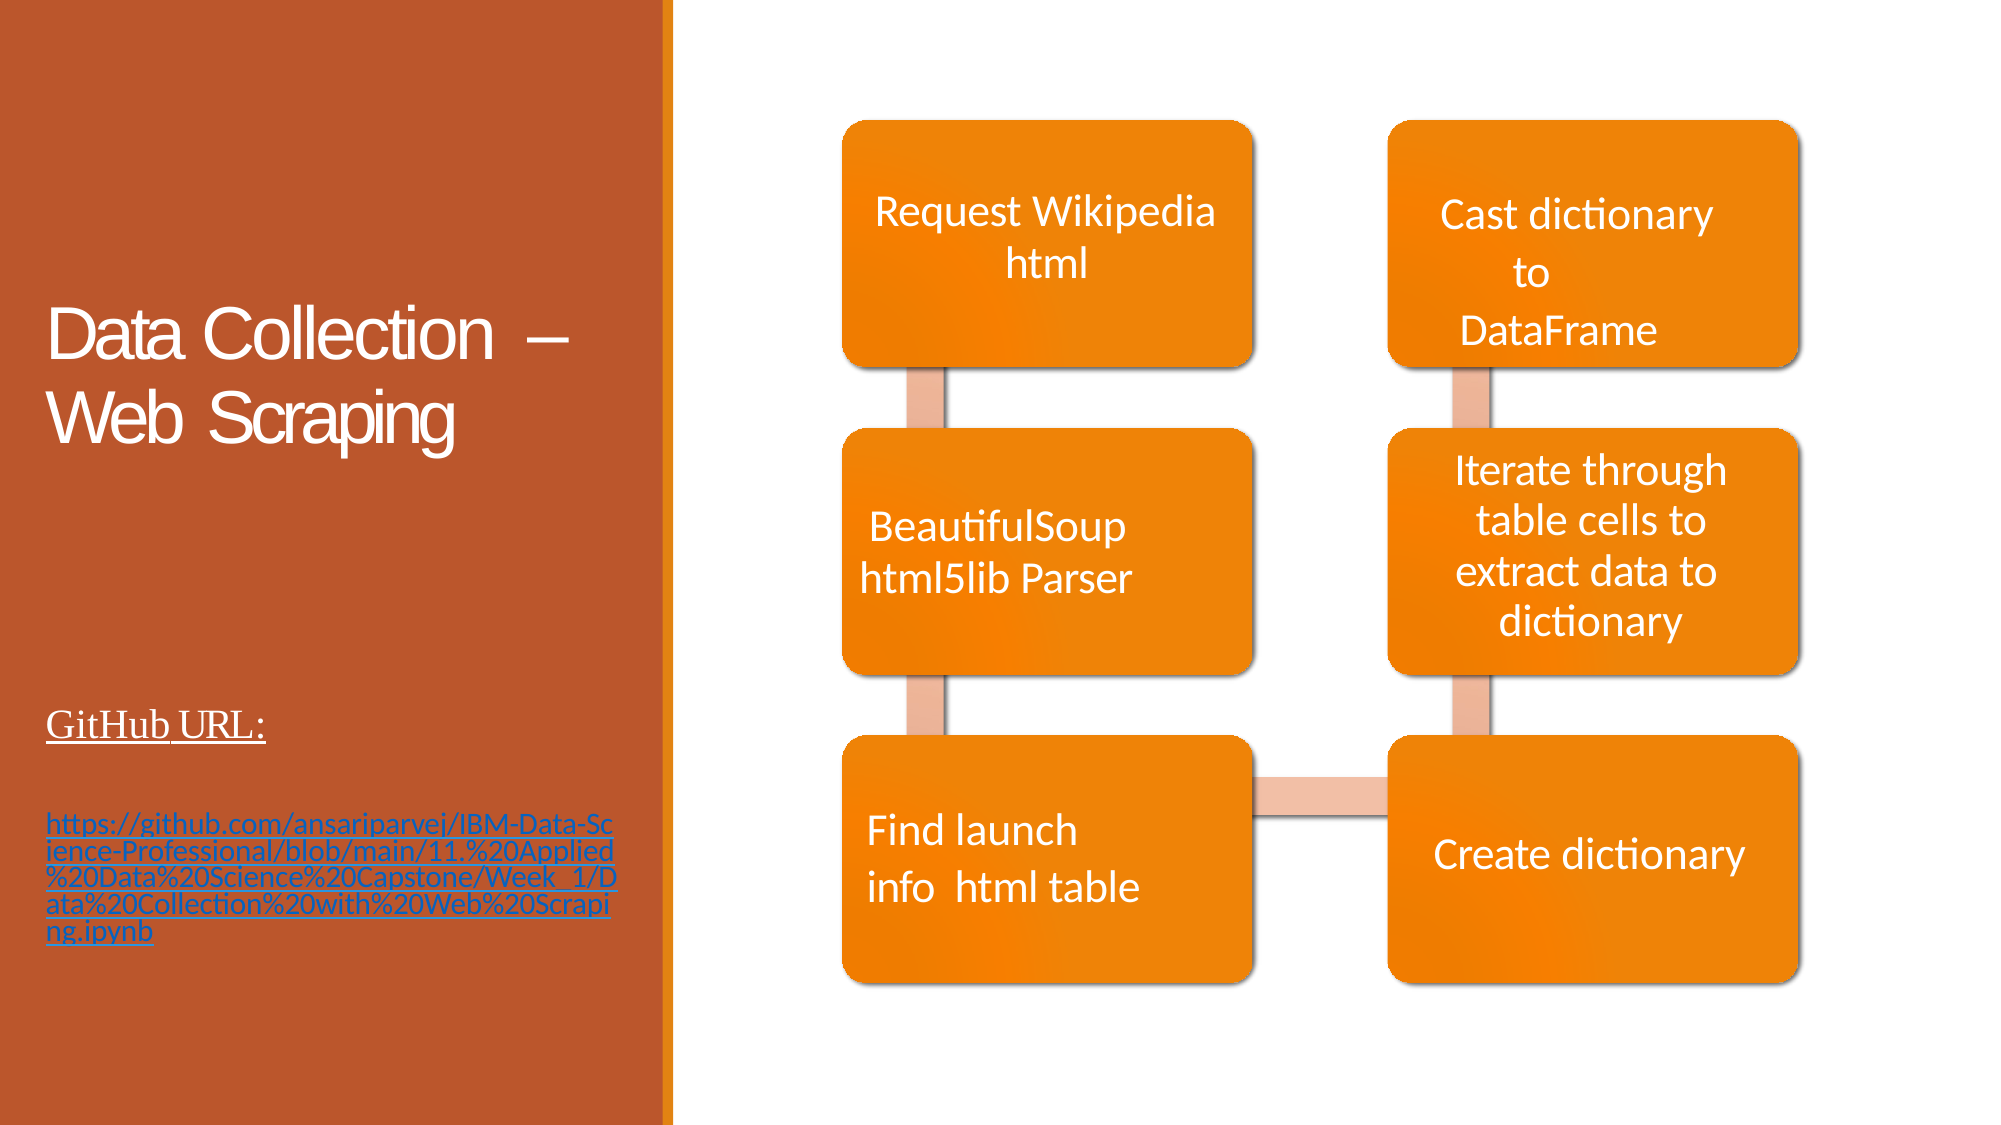

Cast dictionary
         to
   DataFrame
Request Wikipedia
html
Data Collection  –
Web Scraping

Iterate through  table cells to  extract data to  dictionary

BeautifulSoup
html5lib Parser
GitHub URL:

Find launch
info  html table
https://github.com/ansariparvej/IBM-Data-Science-Professional/blob/main/11.%20Applied%20Data%20Science%20Capstone/Week_1/Data%20Collection%20with%20Web%20Scraping.ipynb
Create dictionary
9